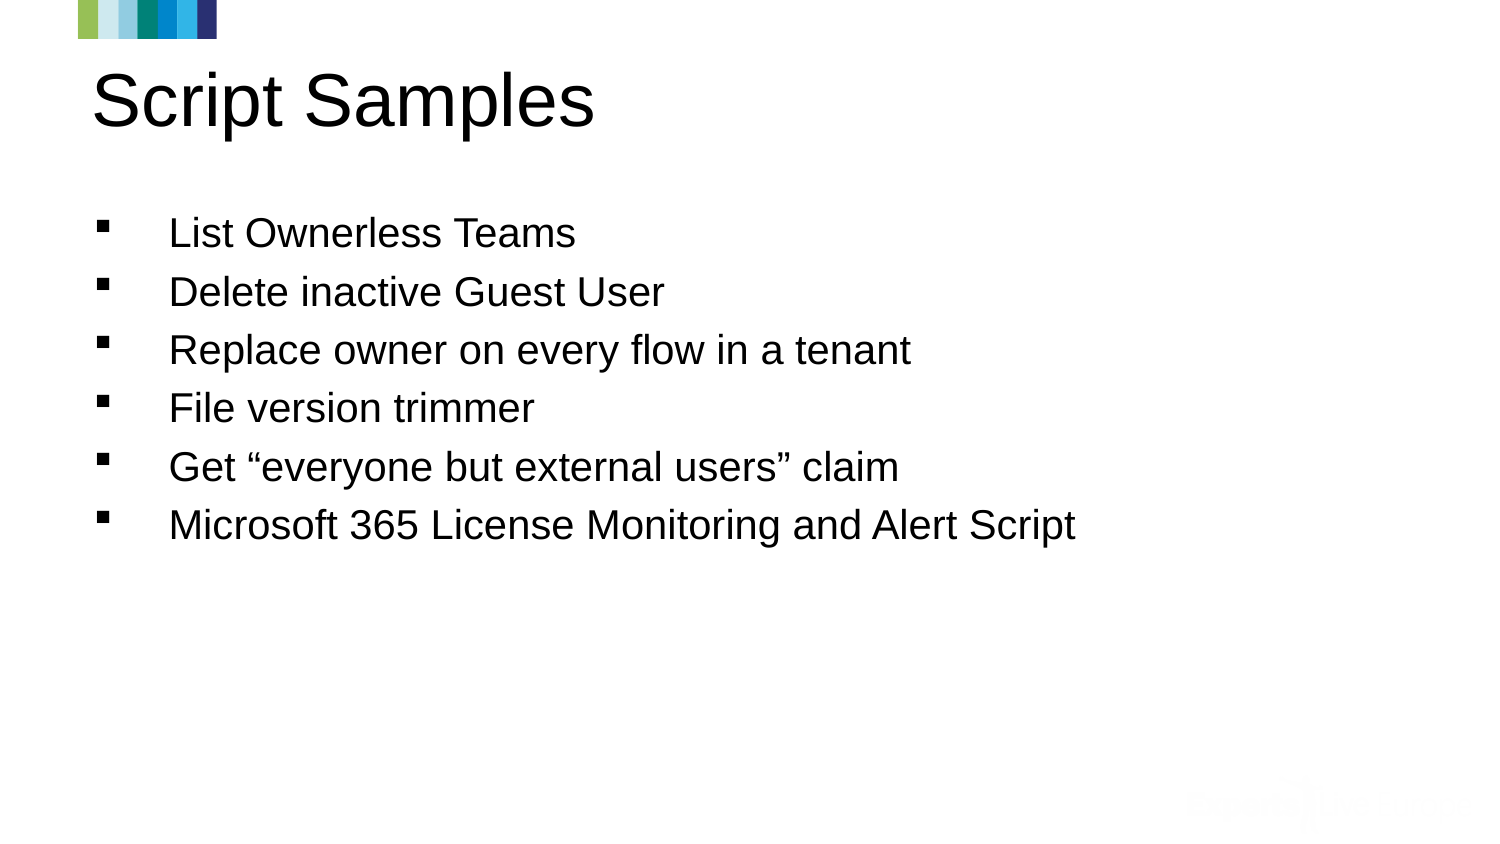

# Script Samples
List Ownerless Teams
Delete inactive Guest User
Replace owner on every flow in a tenant
File version trimmer
Get “everyone but external users” claim
Microsoft 365 License Monitoring and Alert Script